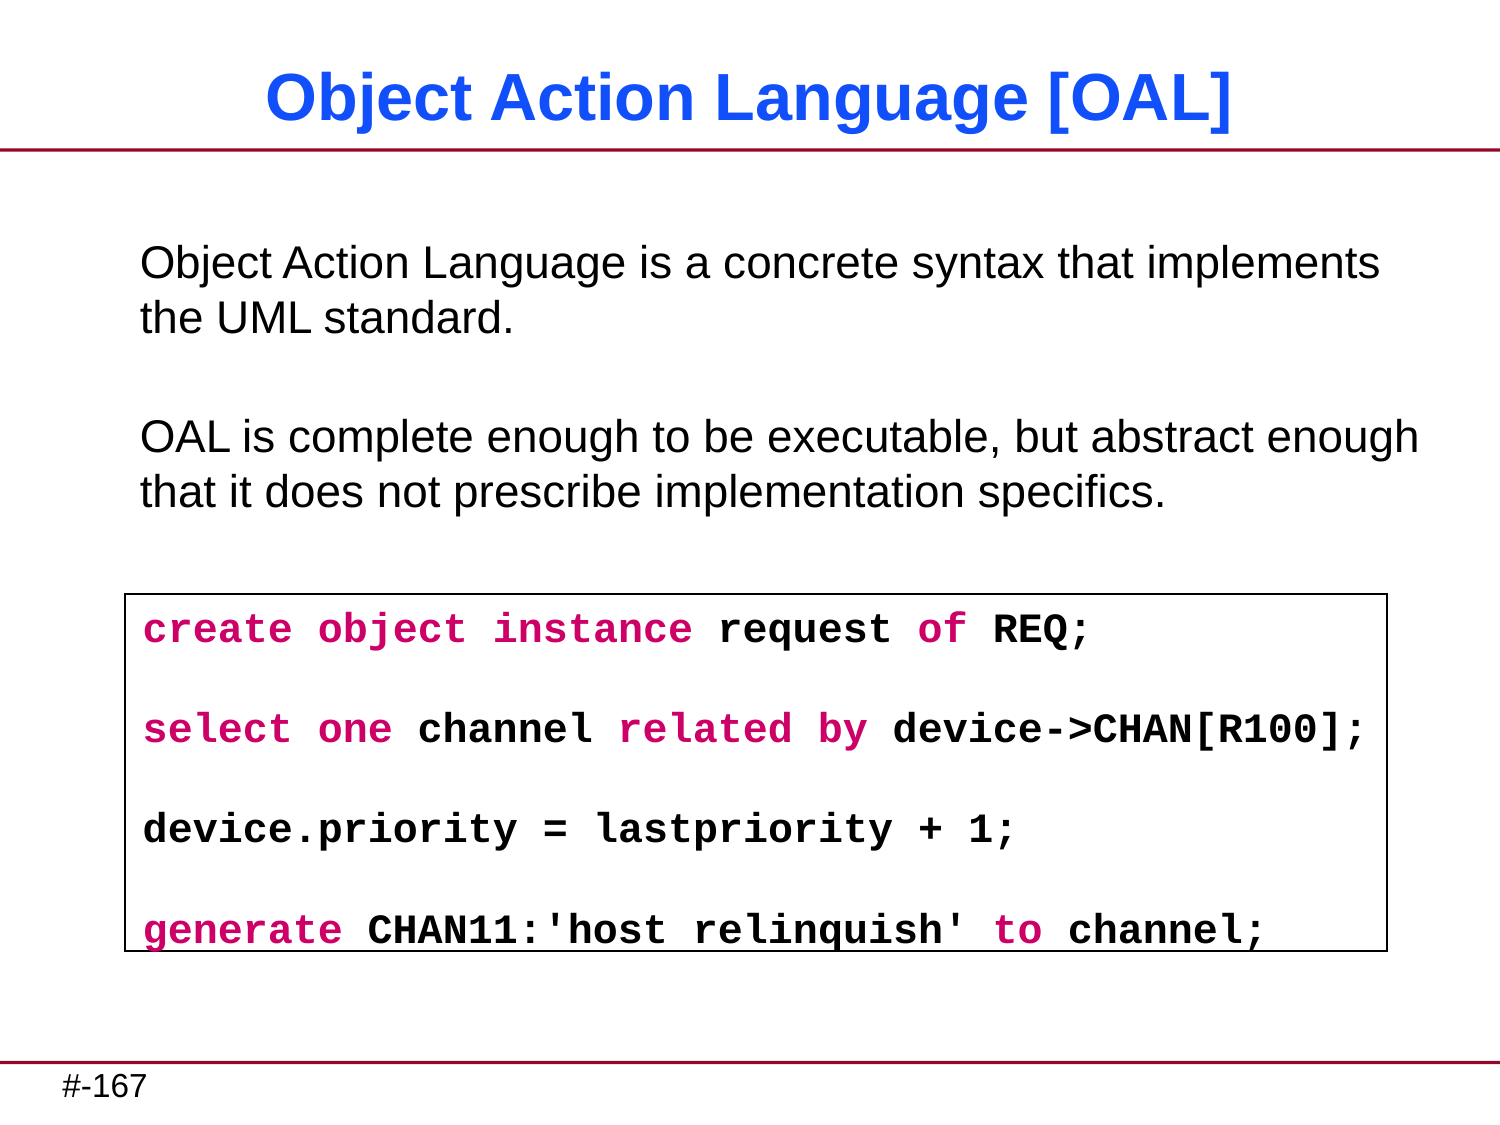

# Object Action Language [OAL]
Object Action Language is a concrete syntax that implements the UML standard.
OAL is complete enough to be executable, but abstract enough that it does not prescribe implementation specifics.

create object instance request of REQ;

select one channel related by device->CHAN[R100];

device.priority = lastpriority + 1;

generate CHAN11:'host relinquish' to channel;